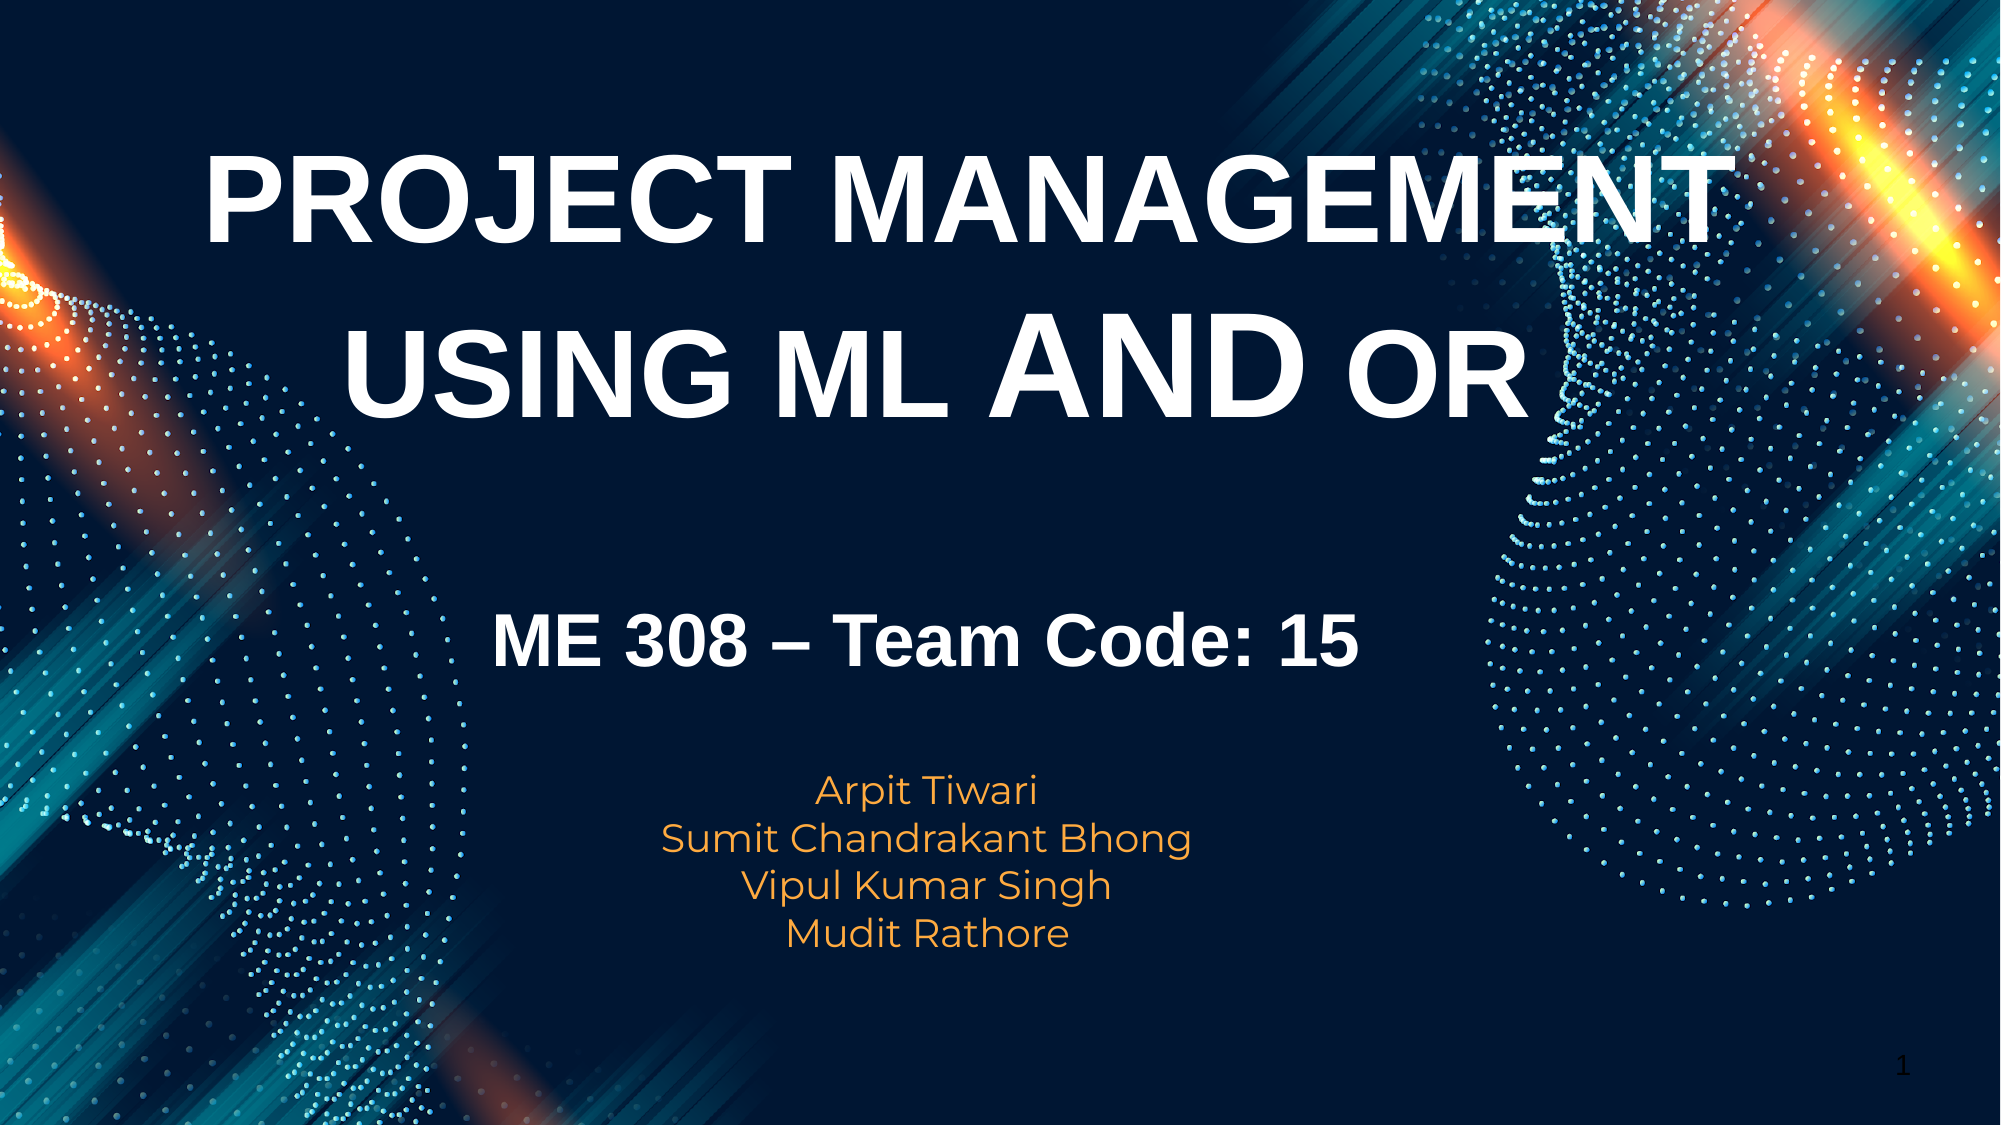

# PROJECT MANAGEMENT USING ML AND OR ME 308 – Team Code: 15
Arpit Tiwari
Sumit Chandrakant Bhong
Vipul Kumar Singh
Mudit Rathore
1